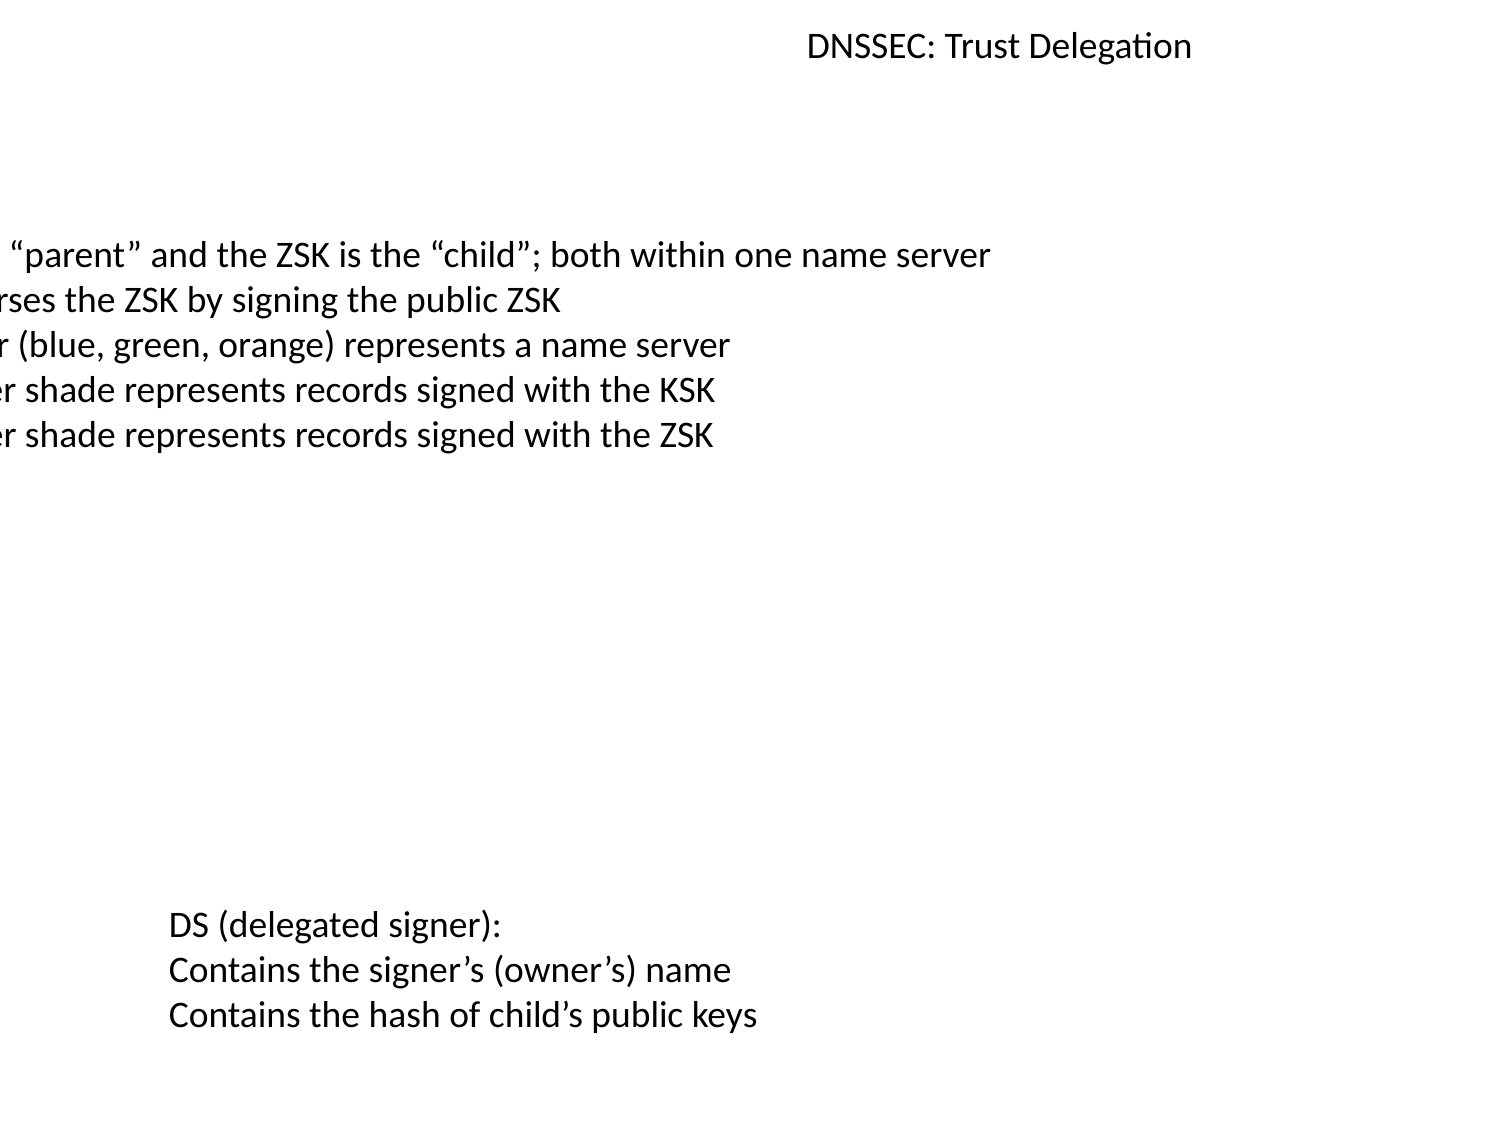

DNSSEC: Trust Delegation
KSK is the “parent” and the ZSK is the “child”; both within one name server
KSK endorses the ZSK by signing the public ZSK
Each color (blue, green, orange) represents a name server
The lighter shade represents records signed with the KSK
The darker shade represents records signed with the ZSK
DS (delegated signer):
Contains the signer’s (owner’s) name
Contains the hash of child’s public keys